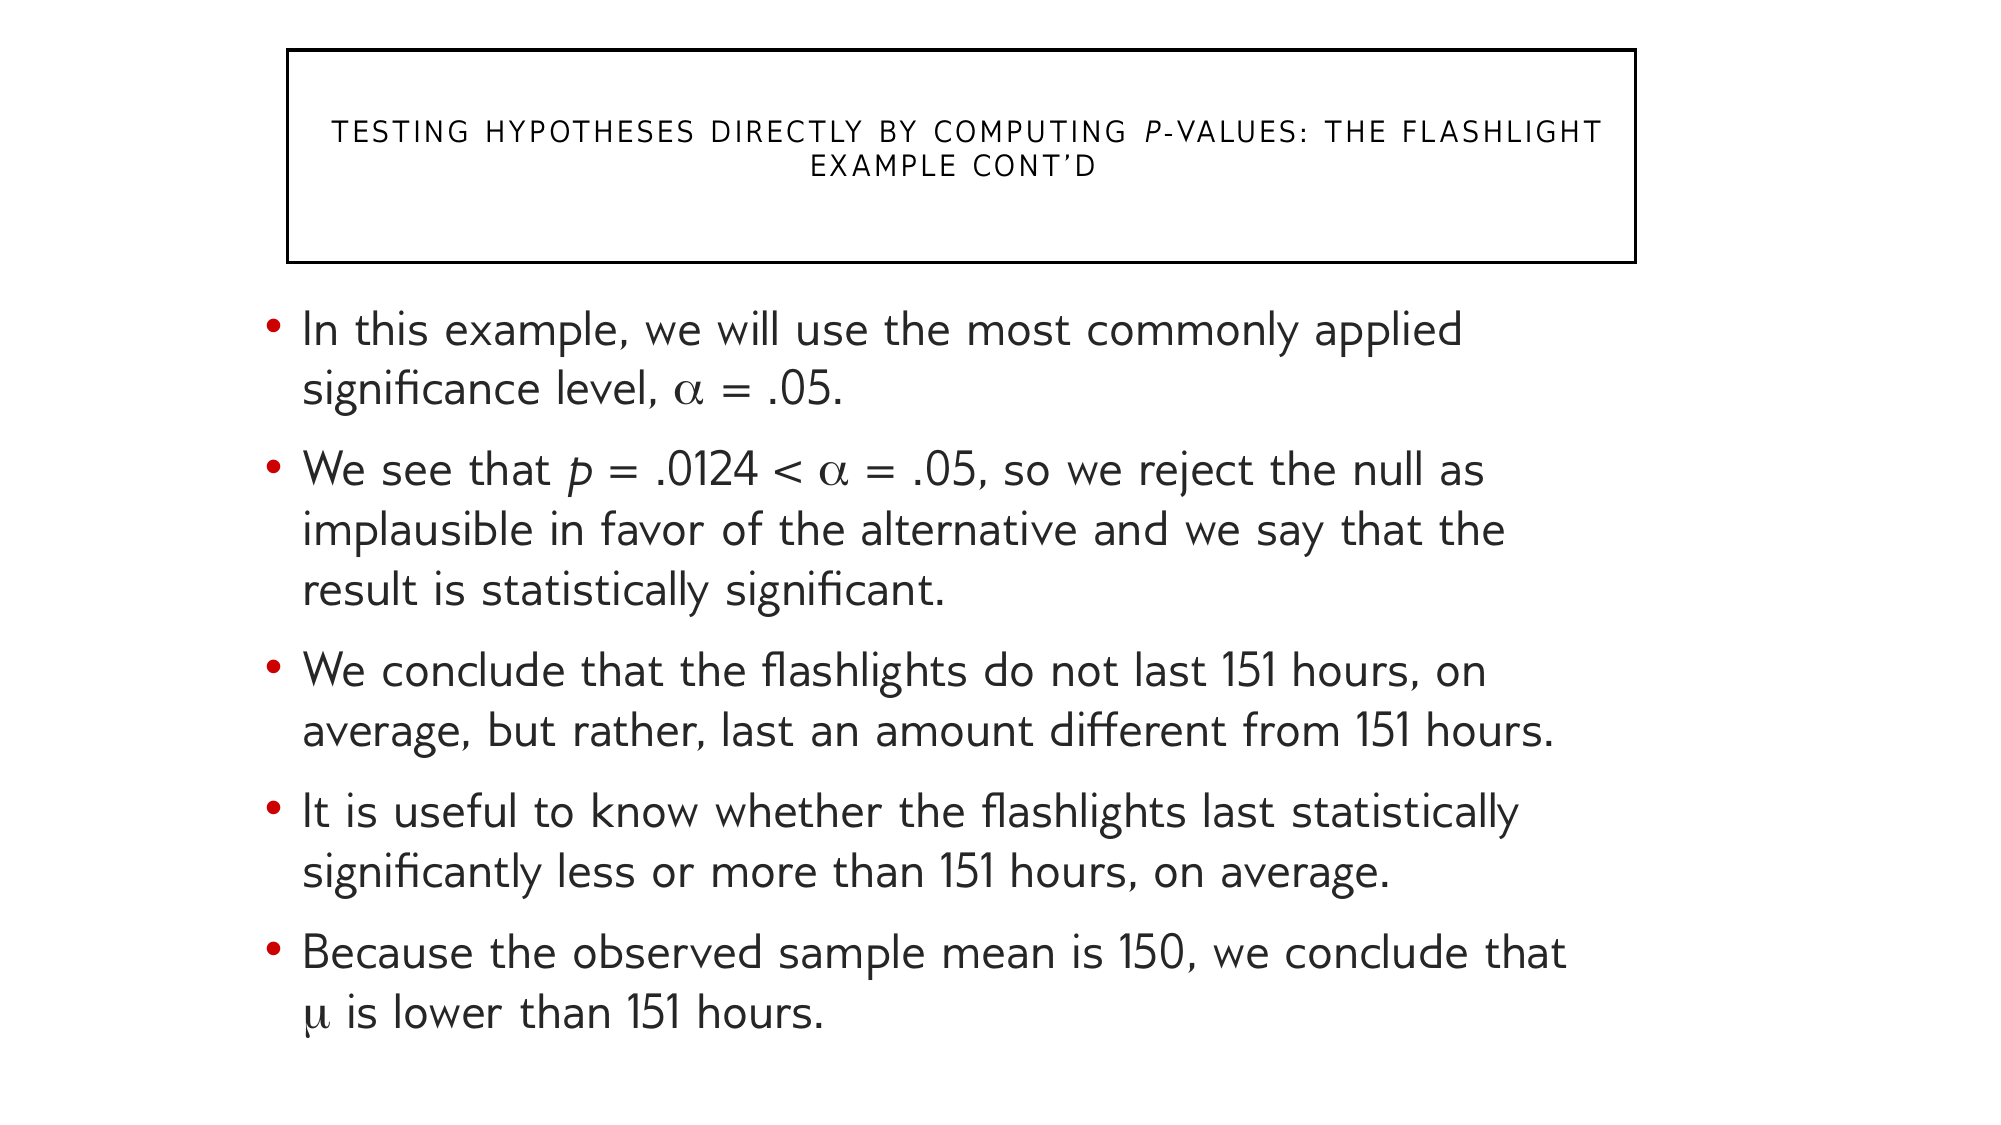

Testing Hypotheses Directly by Computing p-Values: The Flashlight Example Cont’d
In this example, we will use the most commonly applied significance level, α = .05.
We see that p = .0124 < α = .05, so we reject the null as implausible in favor of the alternative and we say that the result is statistically significant.
We conclude that the flashlights do not last 151 hours, on average, but rather, last an amount different from 151 hours.
It is useful to know whether the flashlights last statistically significantly less or more than 151 hours, on average.
Because the observed sample mean is 150, we conclude that μ is lower than 151 hours.

281